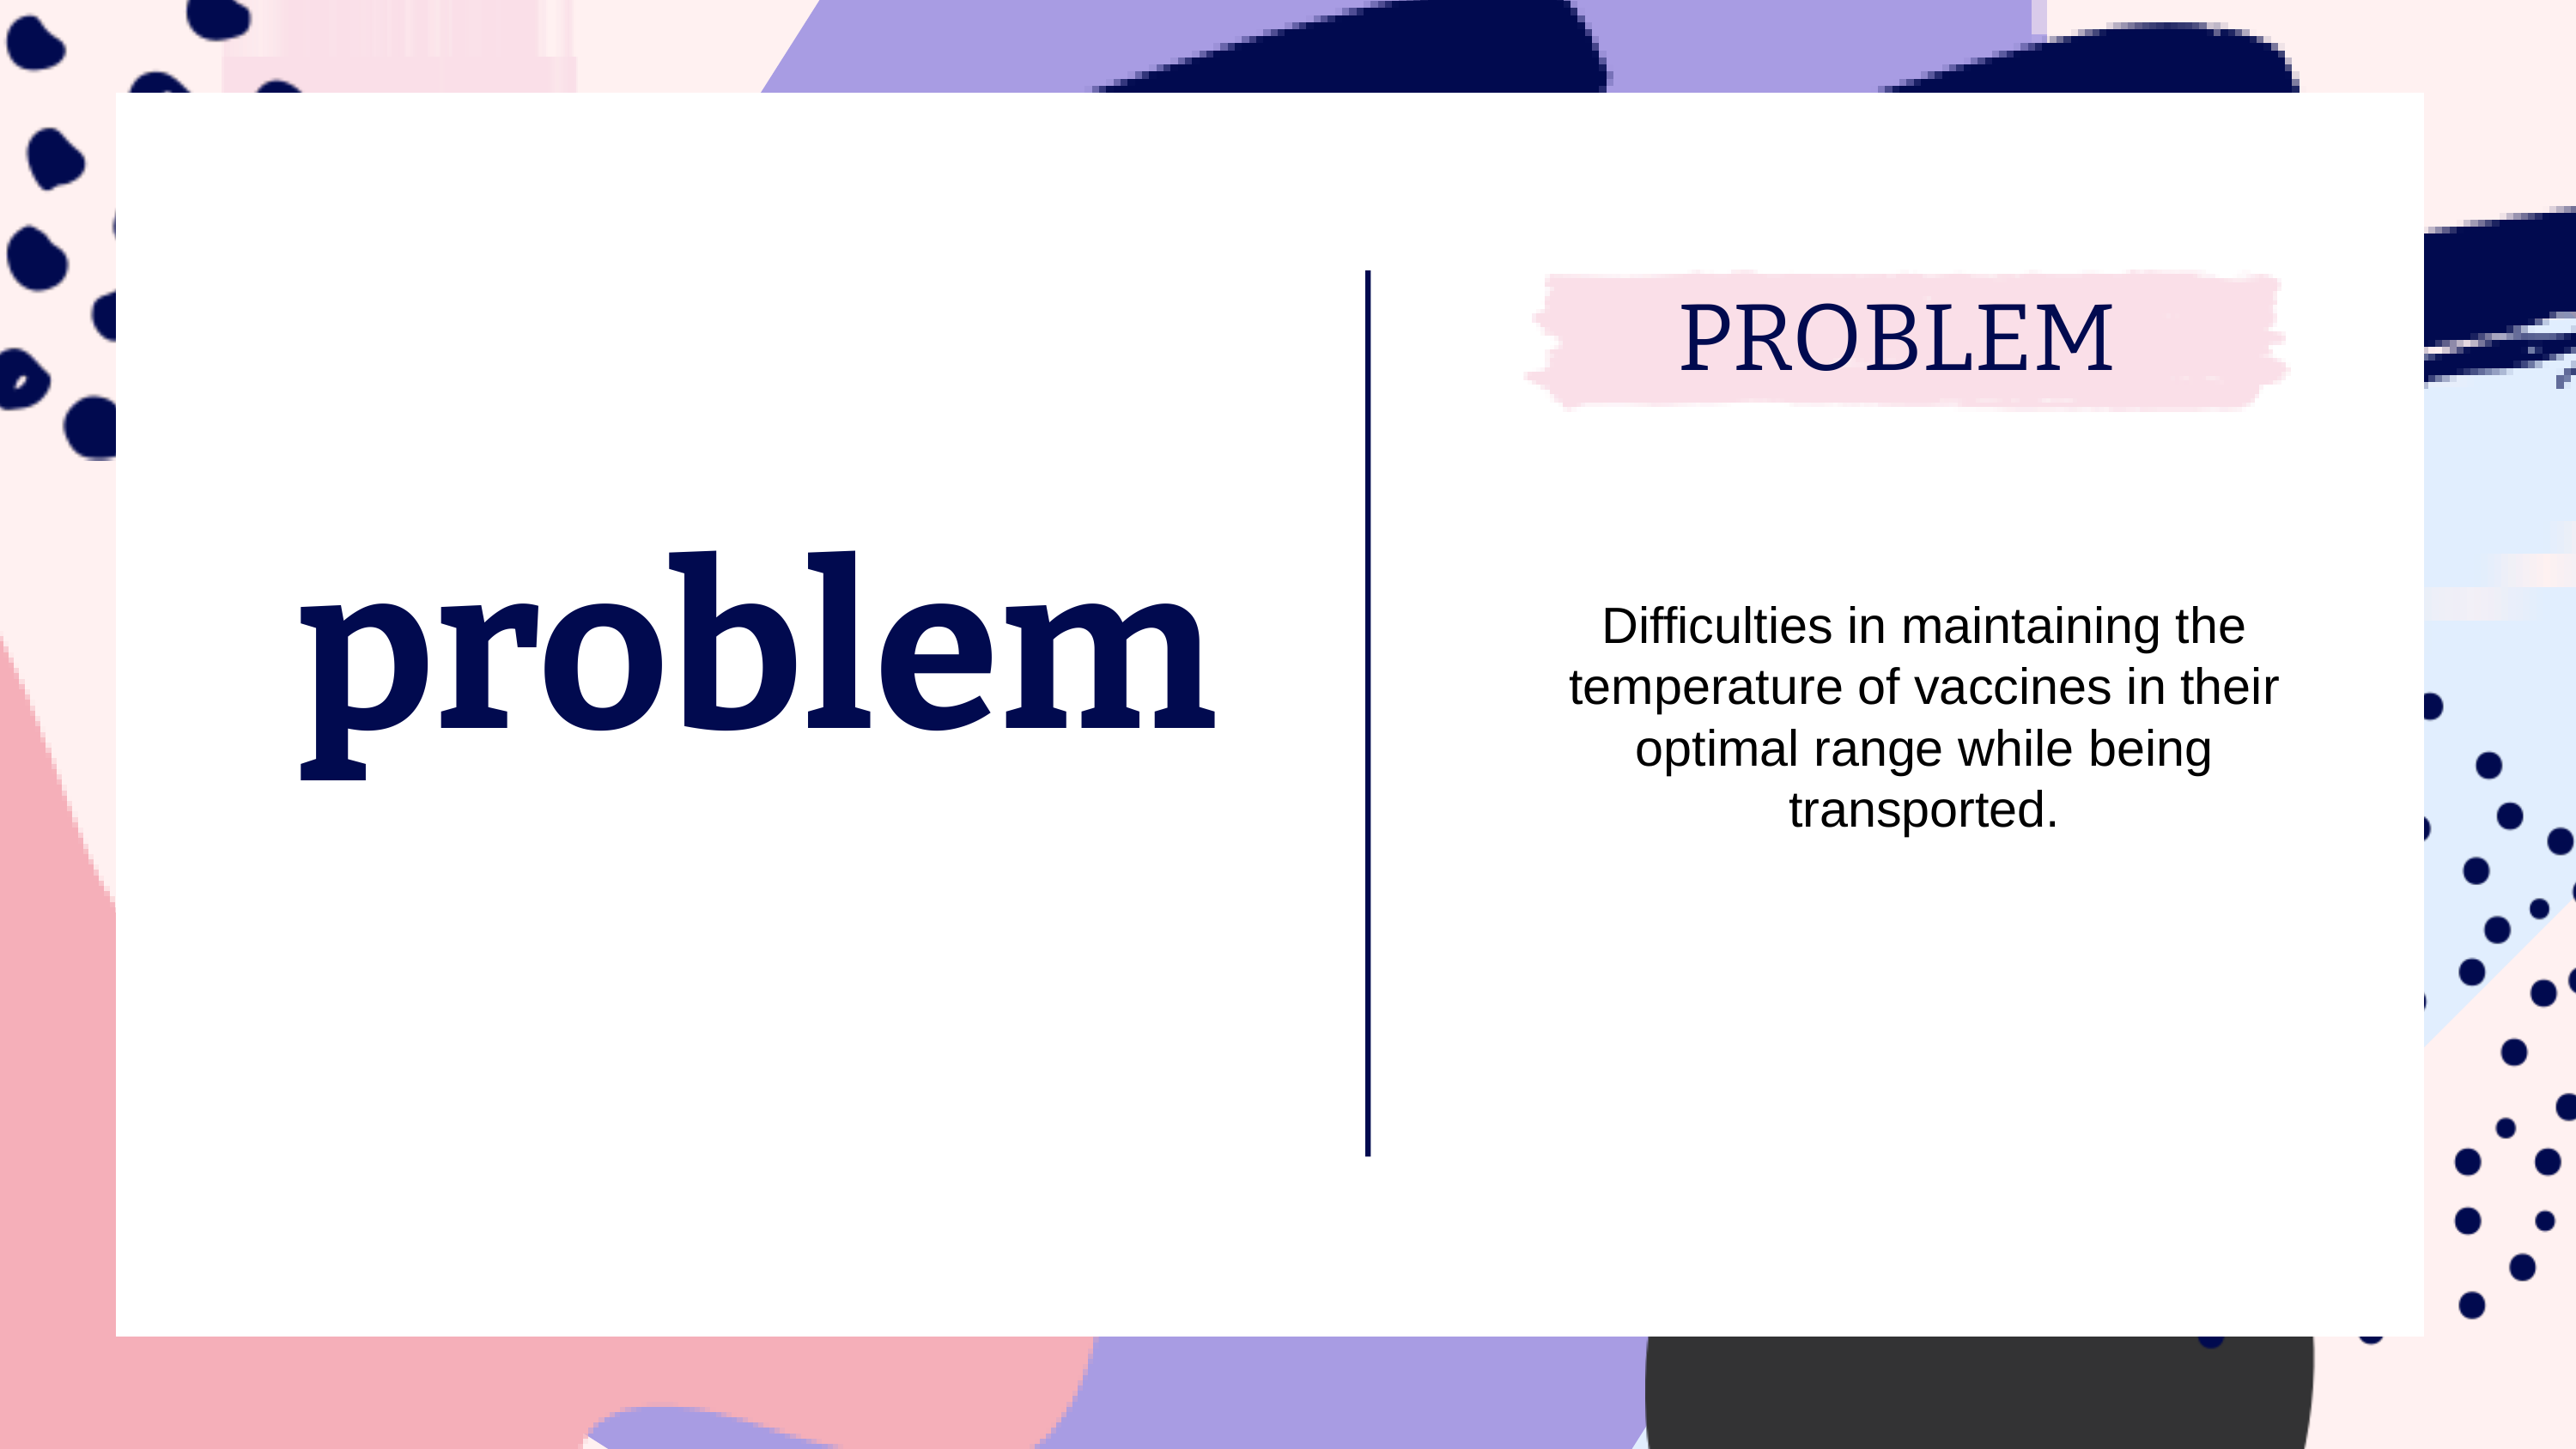

PROBLEM

Difficulties in maintaining the temperature of vaccines in their optimal range while being transported.
problem